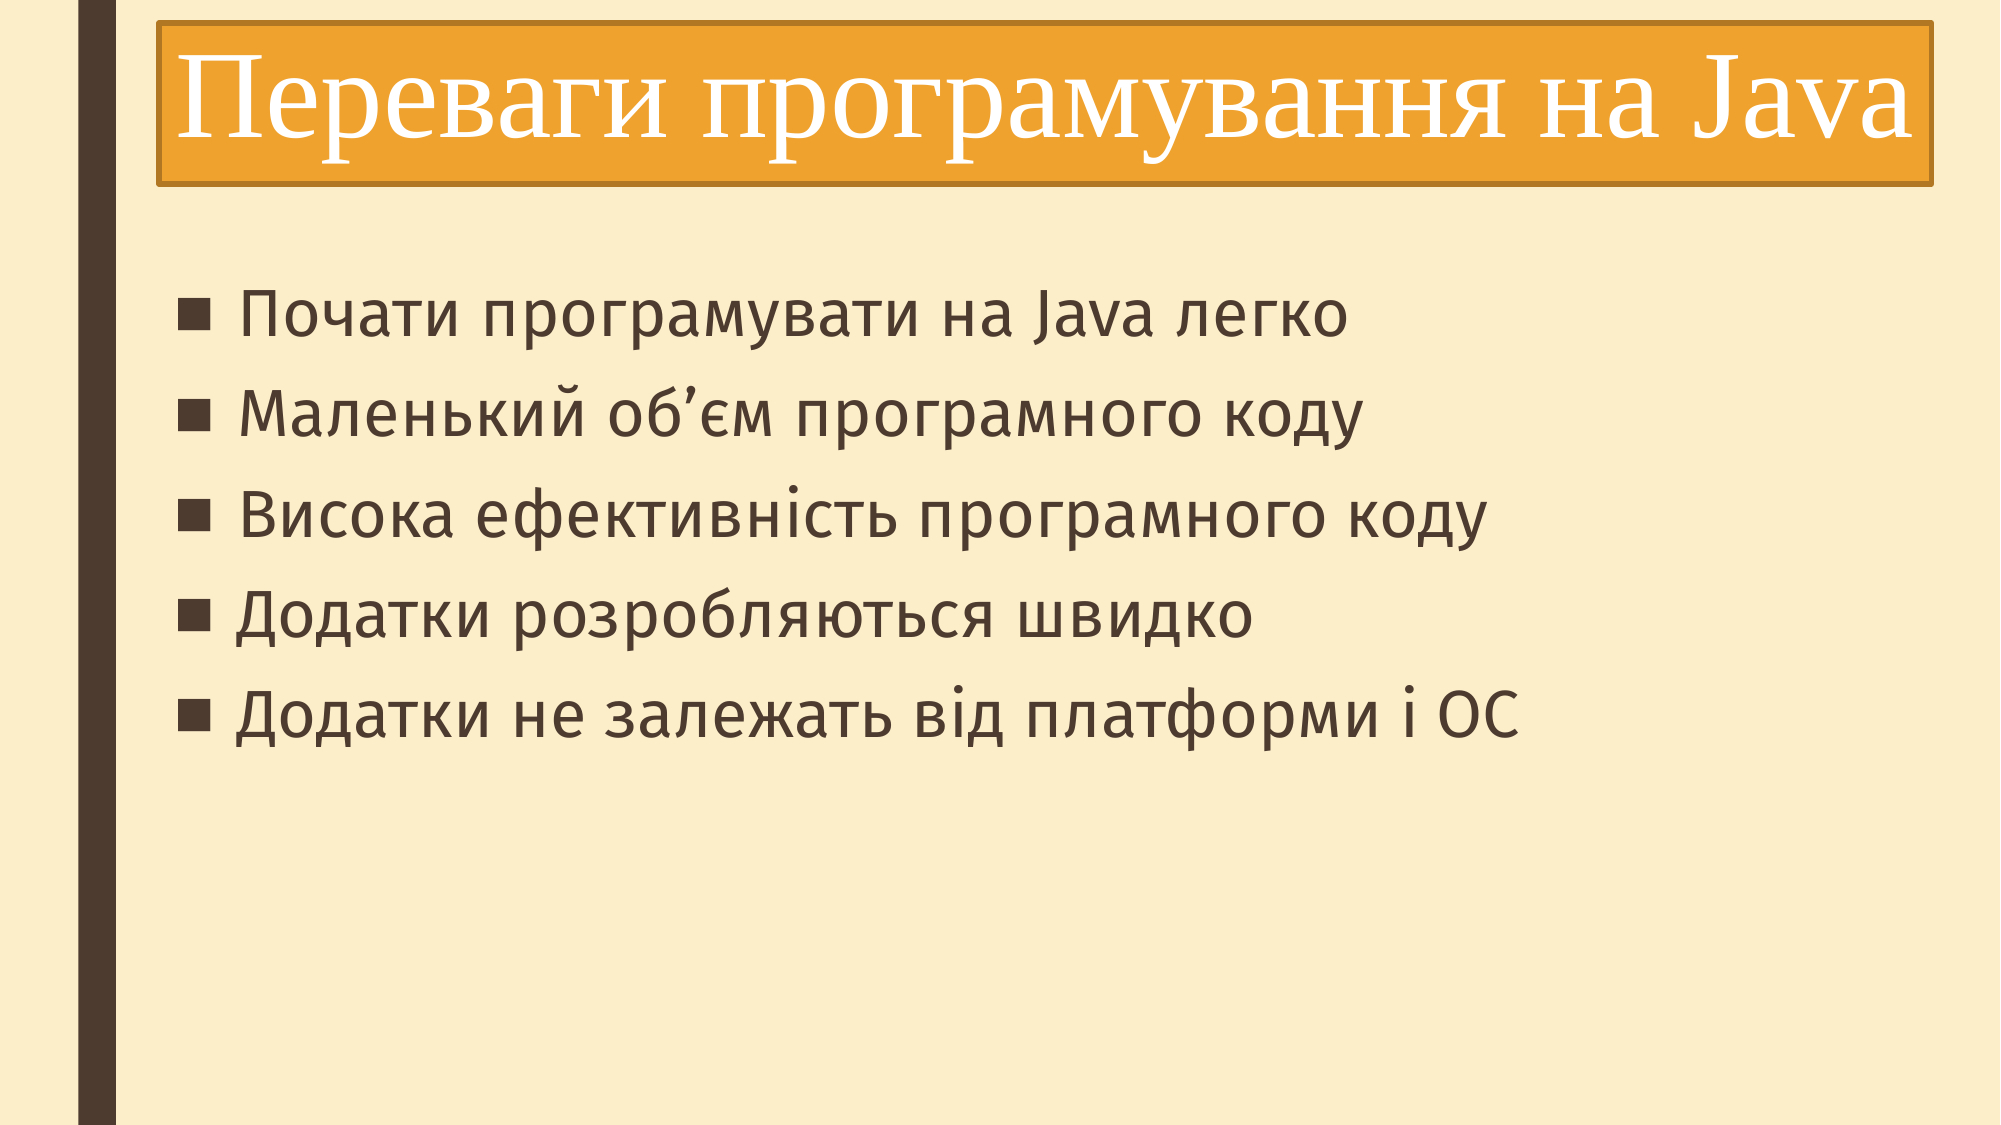

# Переваги програмування на Java
Почати програмувати на Java легко
Маленький об’єм програмного коду
Висока ефективність програмного коду
Додатки розробляються швидко
Додатки не залежать від платформи і ОС